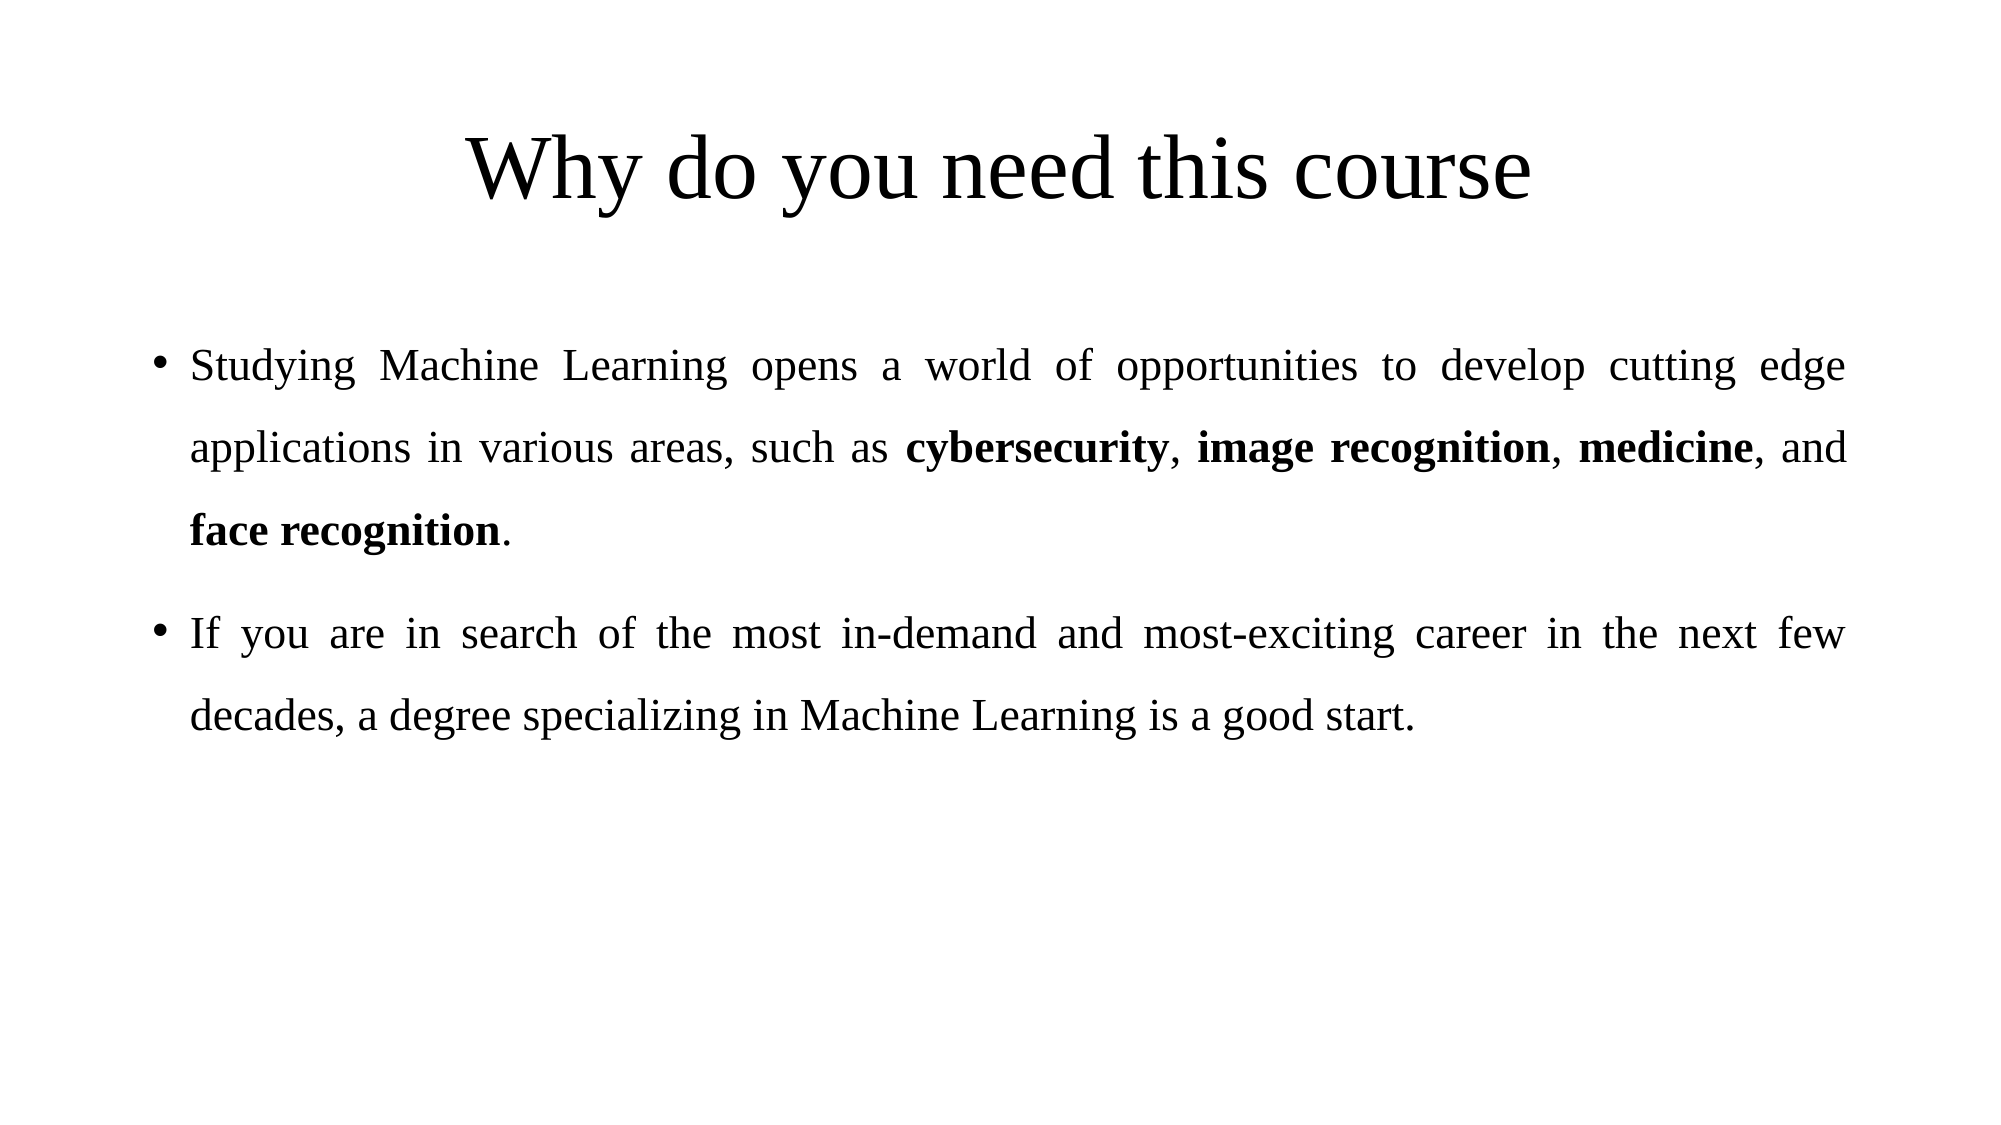

# Why do you need this course
Studying Machine Learning opens a world of opportunities to develop cutting edge applications in various areas, such as cybersecurity, image recognition, medicine, and face recognition.
If you are in search of the most in-demand and most-exciting career in the next few decades, a degree specializing in Machine Learning is a good start.